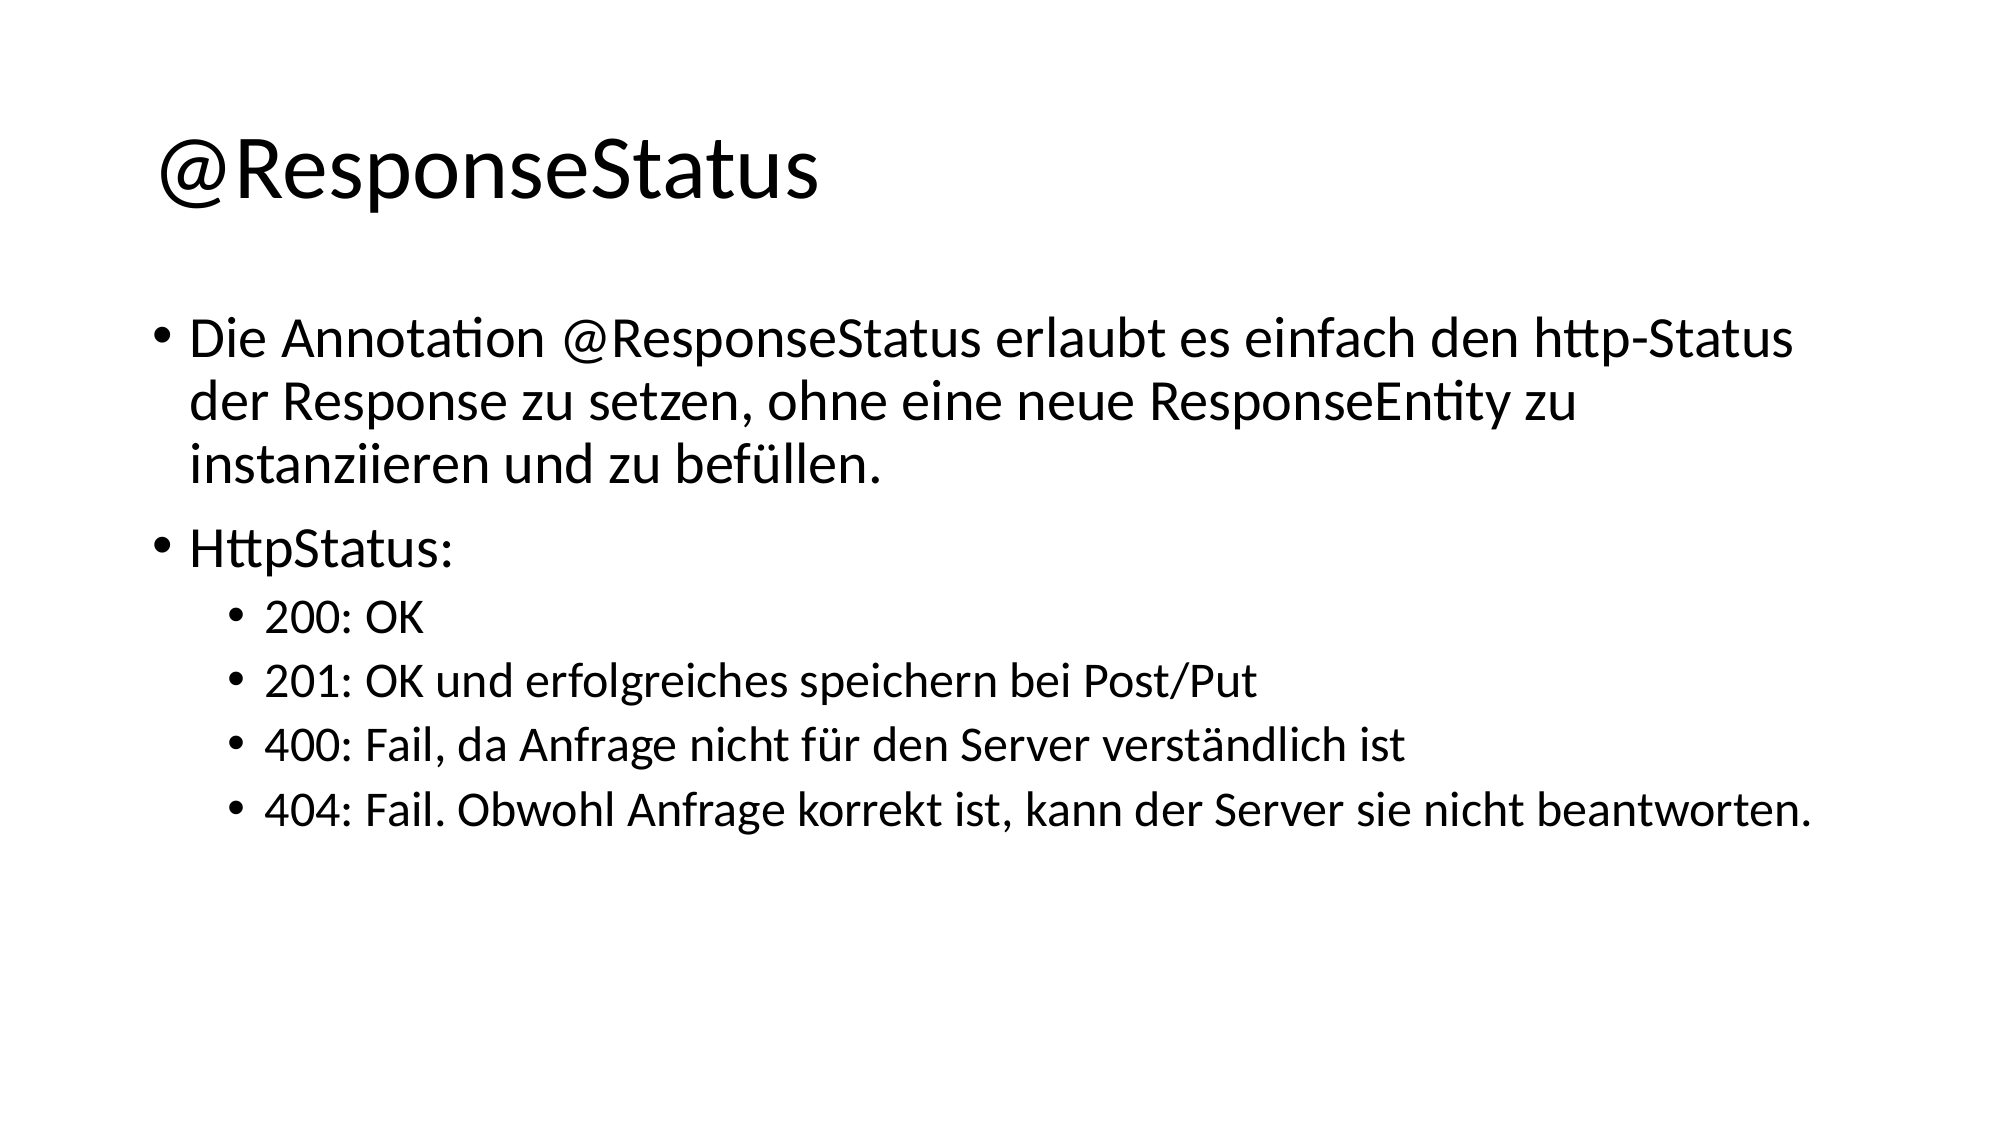

# @ResponseStatus
Die Annotation @ResponseStatus erlaubt es einfach den http-Status der Response zu setzen, ohne eine neue ResponseEntity zu instanziieren und zu befüllen.
HttpStatus:
200: OK
201: OK und erfolgreiches speichern bei Post/Put
400: Fail, da Anfrage nicht für den Server verständlich ist
404: Fail. Obwohl Anfrage korrekt ist, kann der Server sie nicht beantworten.